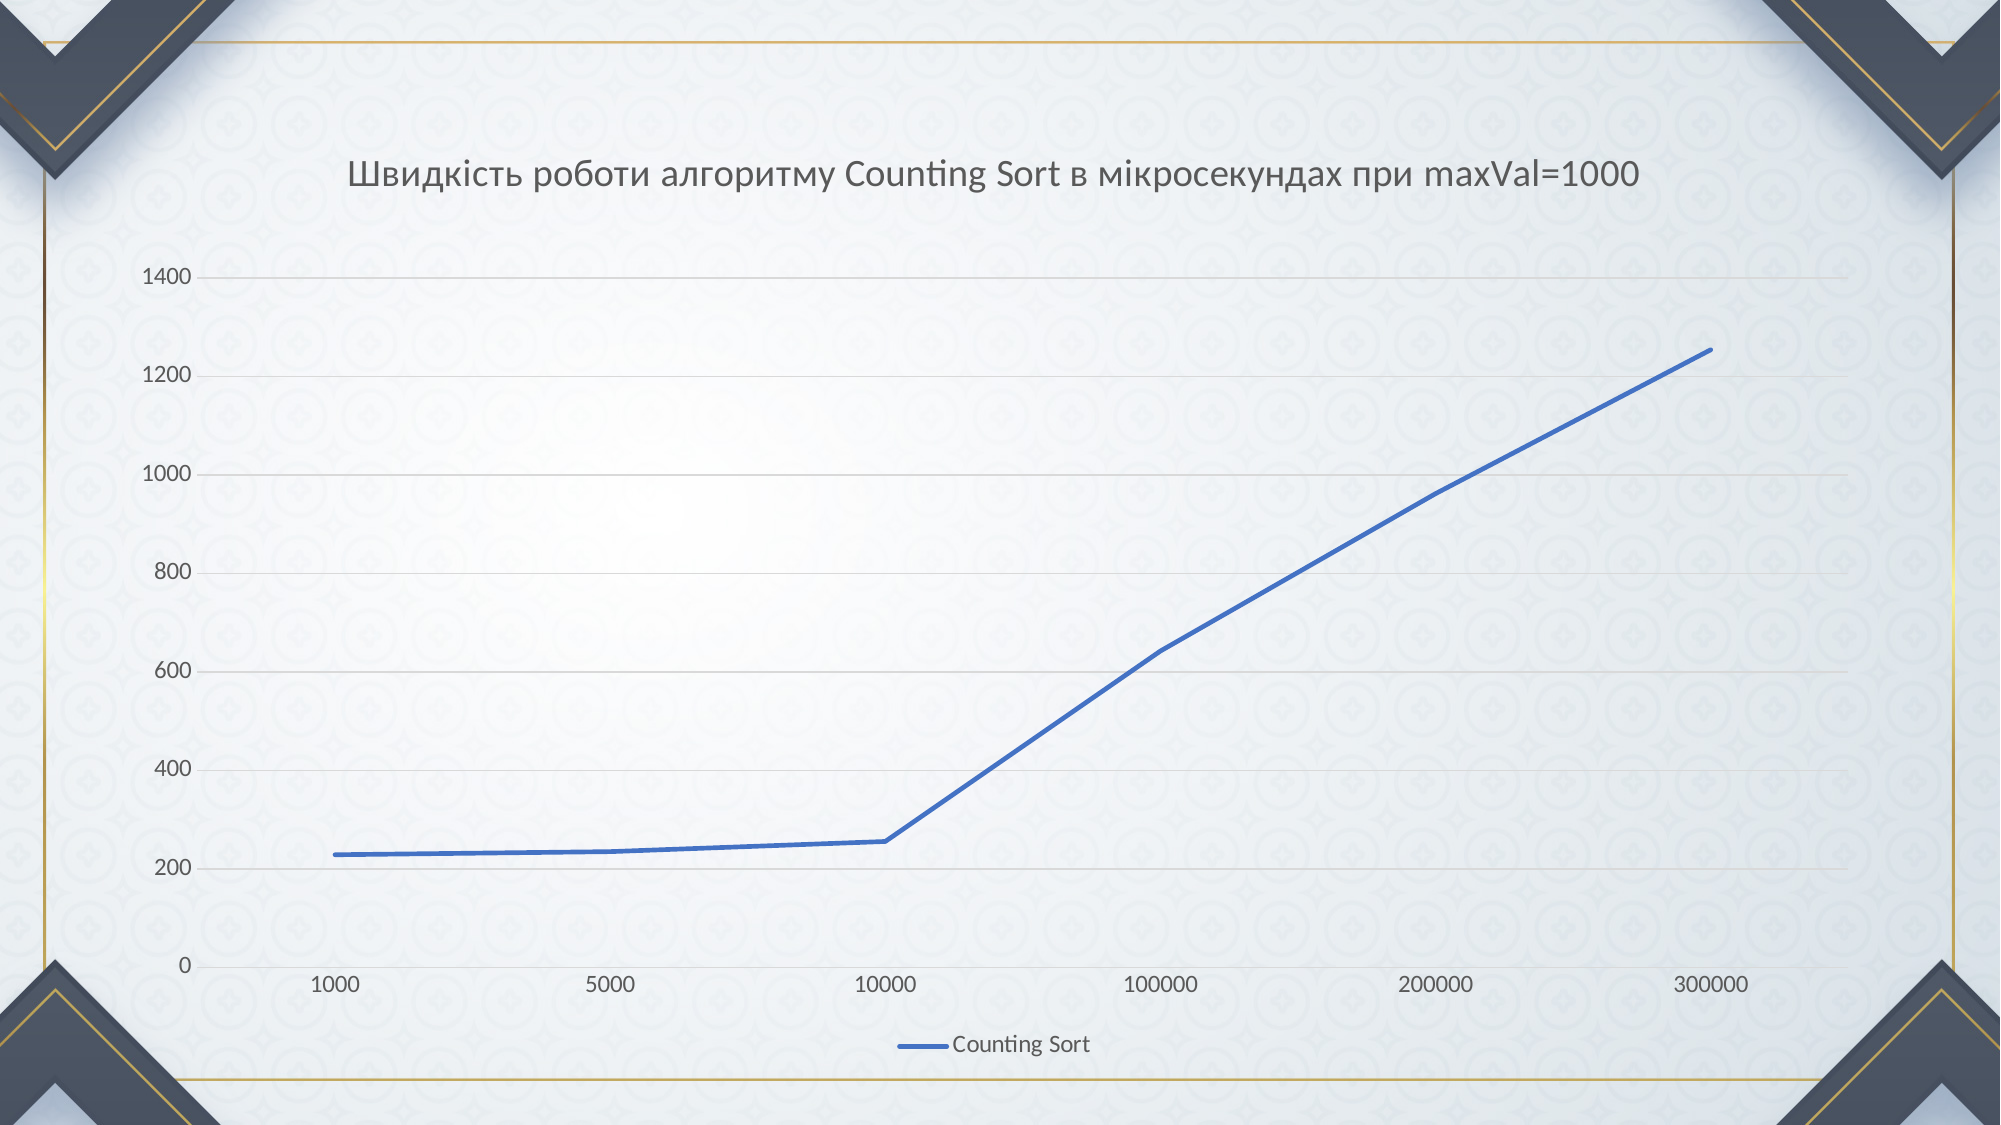

### Chart: Швидкість роботи алгоритму Counting Sort в мікросекундах при maxVal=1000

| Category | Counting Sort |
|---|---|
| 1000 | 228.5 |
| 5000 | 234.8 |
| 10000 | 255.5 |
| 100000 | 642.1 |
| 200000 | 961.8 |
| 300000 | 1253.9 |